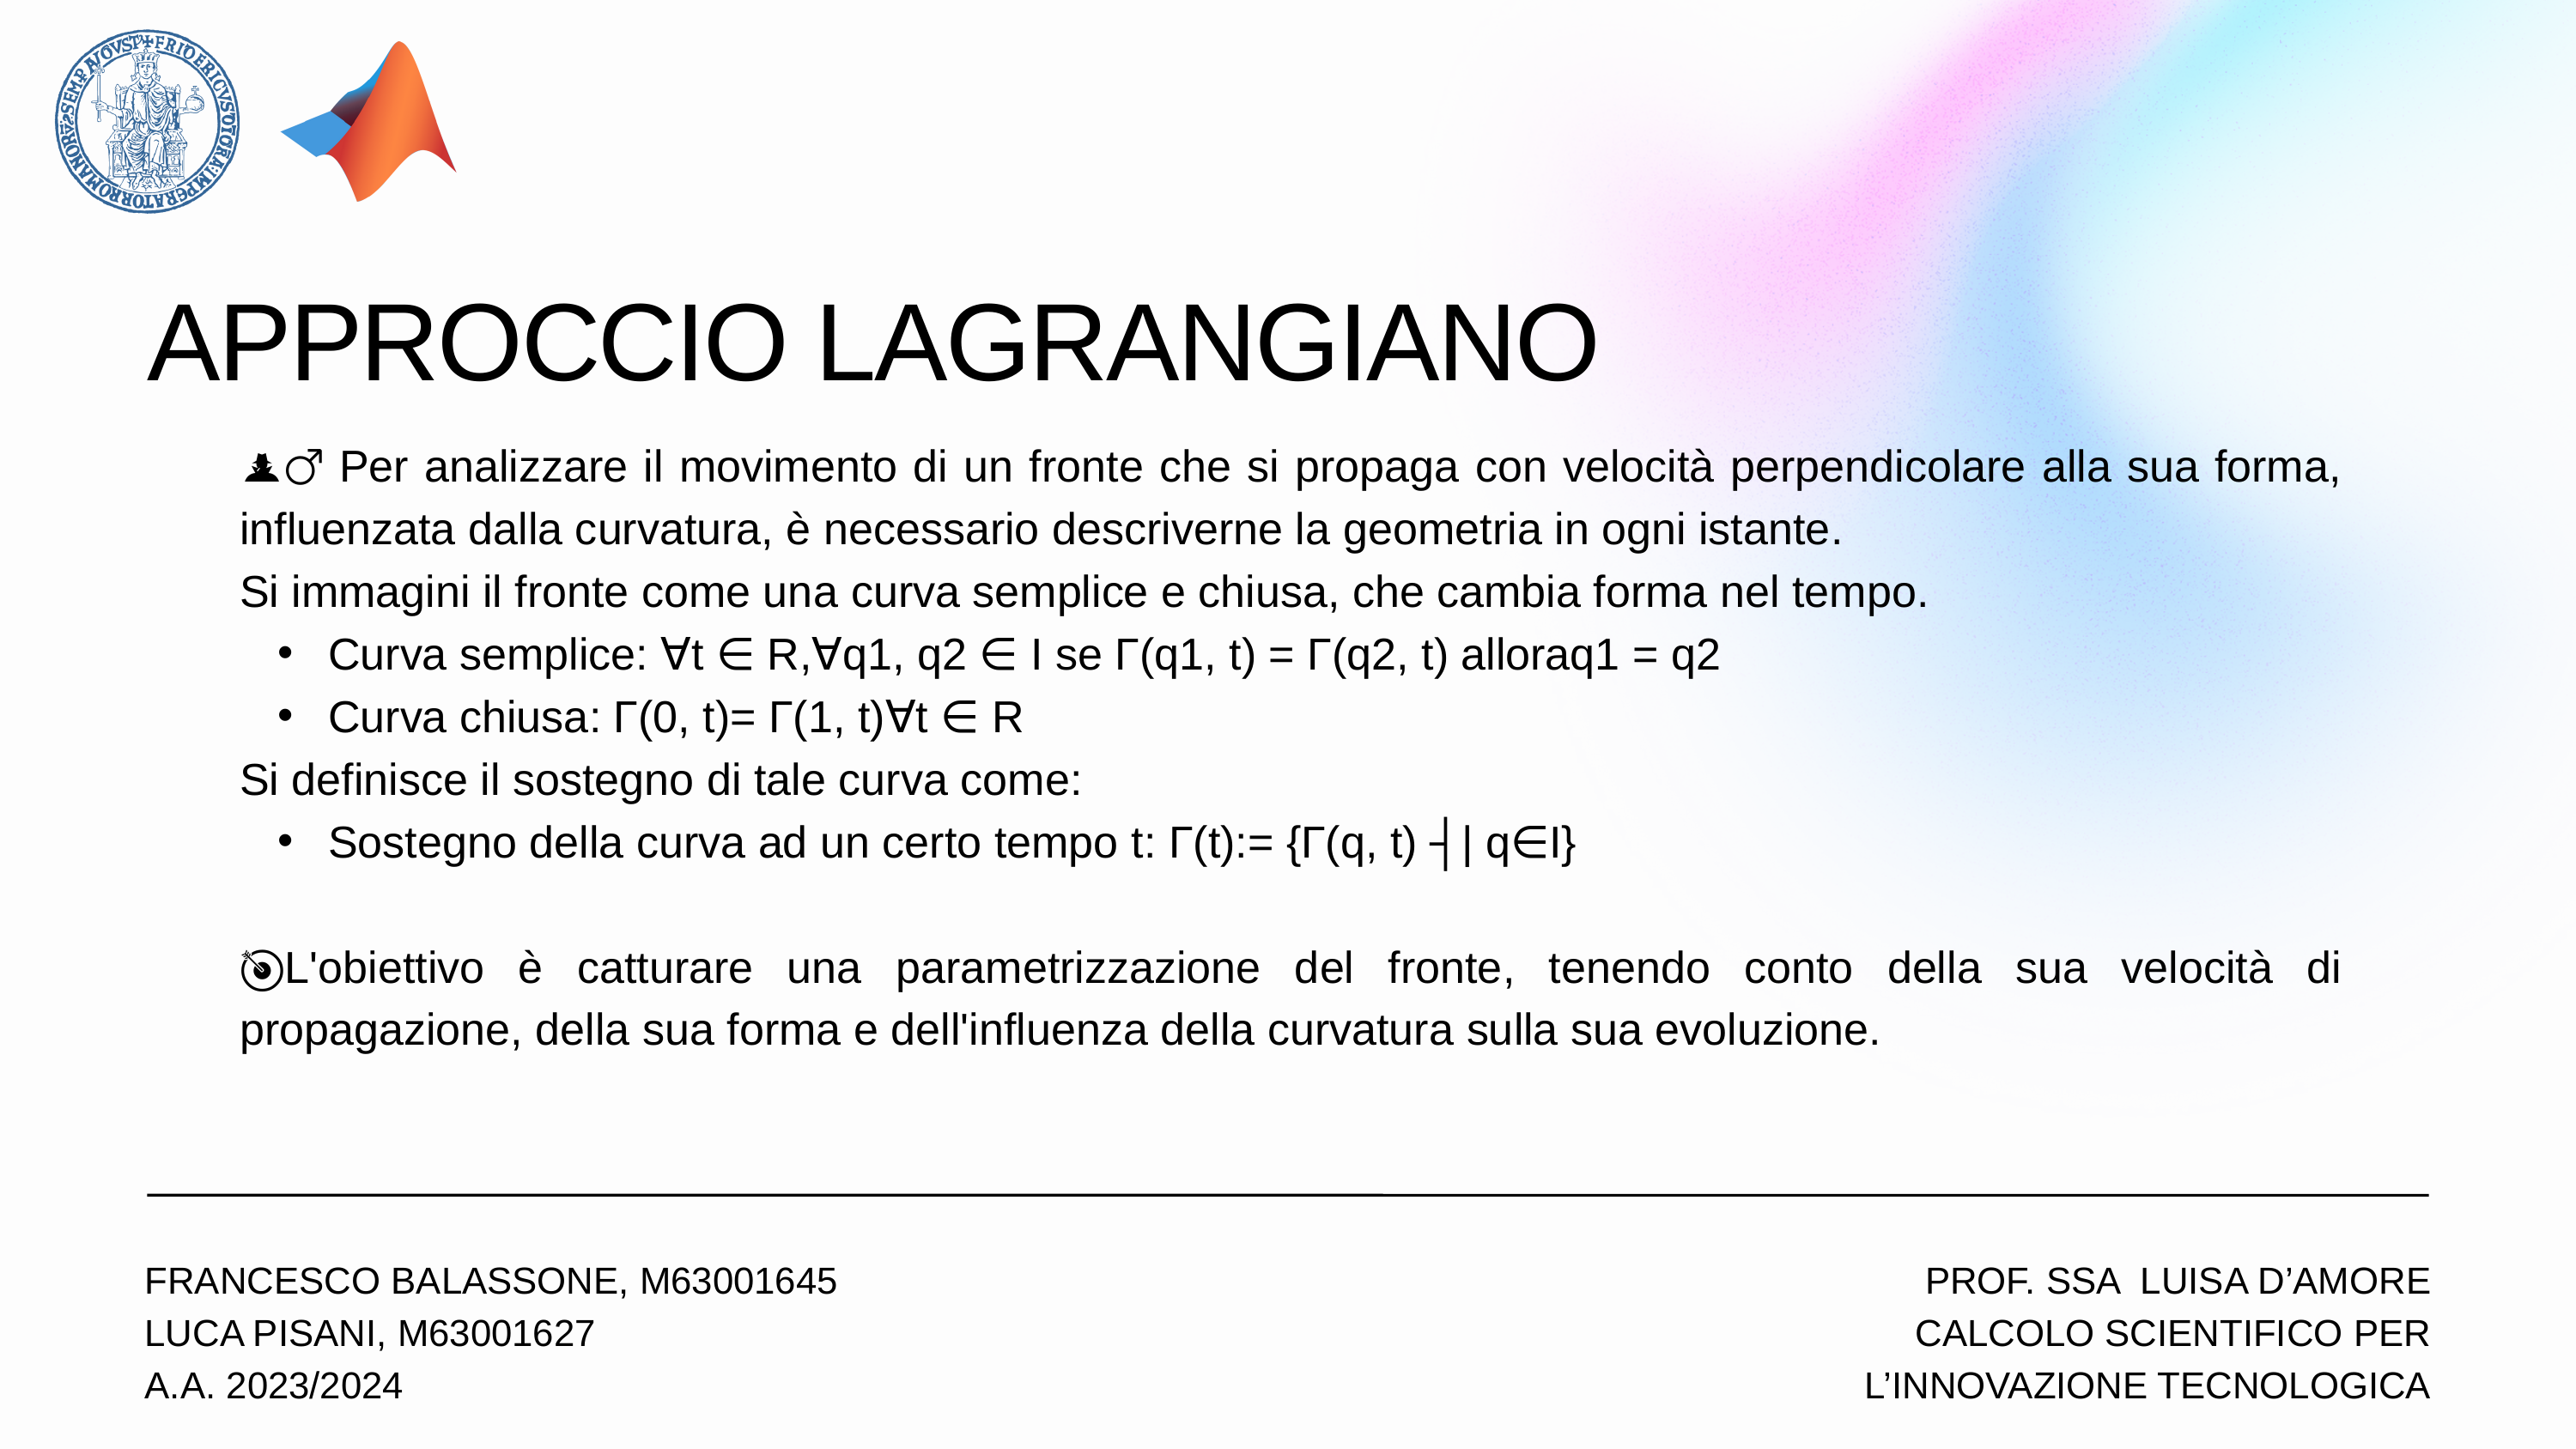

APPROCCIO LAGRANGIANO
🕵️‍♂️ Per analizzare il movimento di un fronte che si propaga con velocità perpendicolare alla sua forma, influenzata dalla curvatura, è necessario descriverne la geometria in ogni istante.
Si immagini il fronte come una curva semplice e chiusa, che cambia forma nel tempo.
 Curva semplice: ∀t ∈ R,∀q1, q2 ∈ I se Γ(q1, t) = Γ(q2, t) alloraq1 = q2
 Curva chiusa: Γ(0, t)= Γ(1, t)∀t ∈ R
Si definisce il sostegno di tale curva come:
 Sostegno della curva ad un certo tempo t: Γ(t):= {Γ(q, t) ┤| q∈I}

🎯L'obiettivo è catturare una parametrizzazione del fronte, tenendo conto della sua velocità di propagazione, della sua forma e dell'influenza della curvatura sulla sua evoluzione.

FRANCESCO BALASSONE, M63001645
LUCA PISANI, M63001627
A.A. 2023/2024
PROF. SSA  LUISA D’AMORE
CALCOLO SCIENTIFICO PER L’INNOVAZIONE TECNOLOGICA